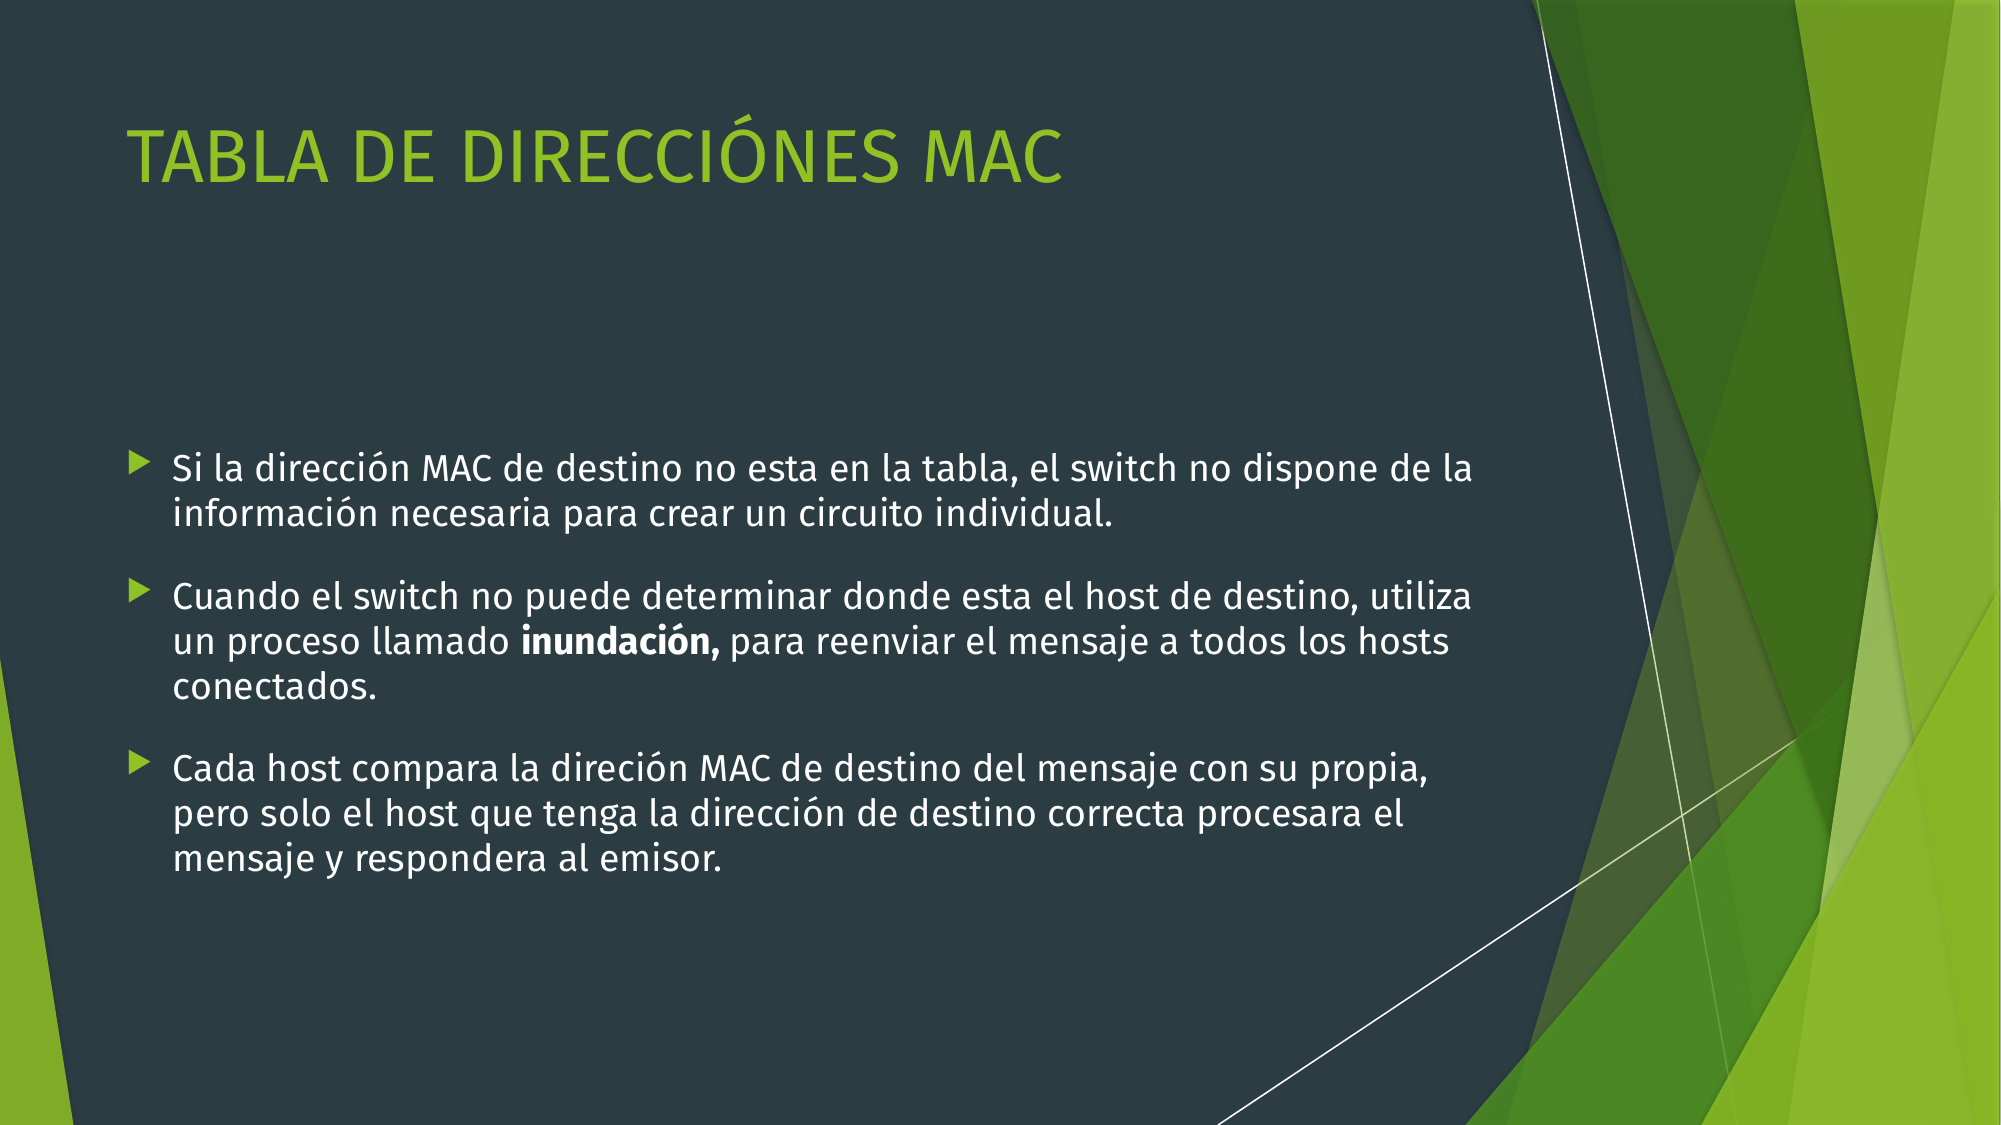

# TABLA DE DIRECCIÓNES MAC

Si la dirección MAC de destino no esta en la tabla, el switch no dispone de la información necesaria para crear un circuito individual.
Cuando el switch no puede determinar donde esta el host de destino, utiliza un proceso llamado inundación, para reenviar el mensaje a todos los hosts conectados.
Cada host compara la direción MAC de destino del mensaje con su propia, pero solo el host que tenga la dirección de destino correcta procesara el mensaje y respondera al emisor.